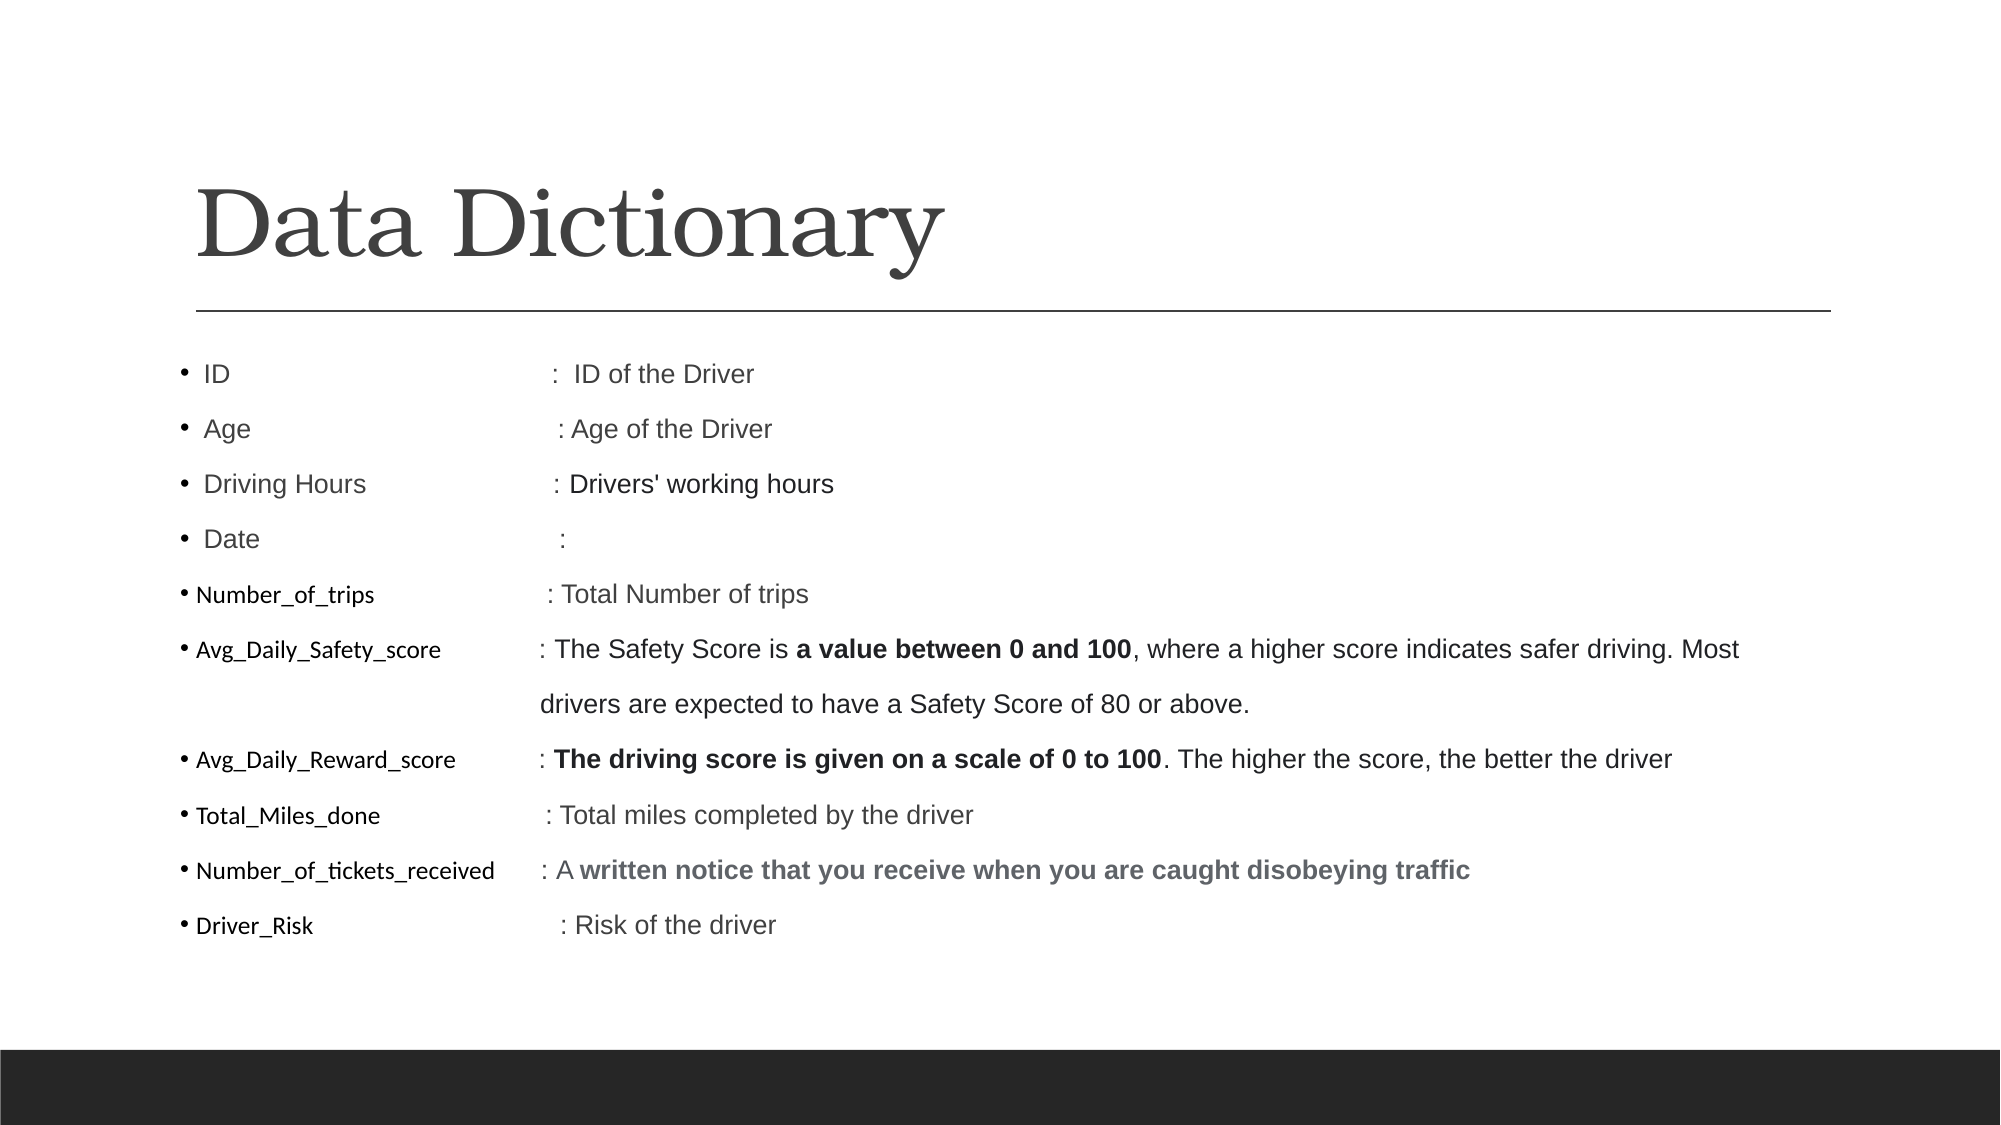

# Data Dictionary
 ID                                           :  ID of the Driver
 Age                                         : Age of the Driver
 Driving Hours                         : Drivers' working hours
 Date                                        :
Number_of_trips                       : Total Number of trips
Avg_Daily_Safety_score             : The Safety Score is a value between 0 and 100, where a higher score indicates safer driving. Most
                                                drivers are expected to have a Safety Score of 80 or above.
Avg_Daily_Reward_score           : The driving score is given on a scale of 0 to 100. The higher the score, the better the driver
Total_Miles_done                      : Total miles completed by the driver
Number_of_tickets_received      : A written notice that you receive when you are caught disobeying traffic
Driver_Risk                                 : Risk of the driver